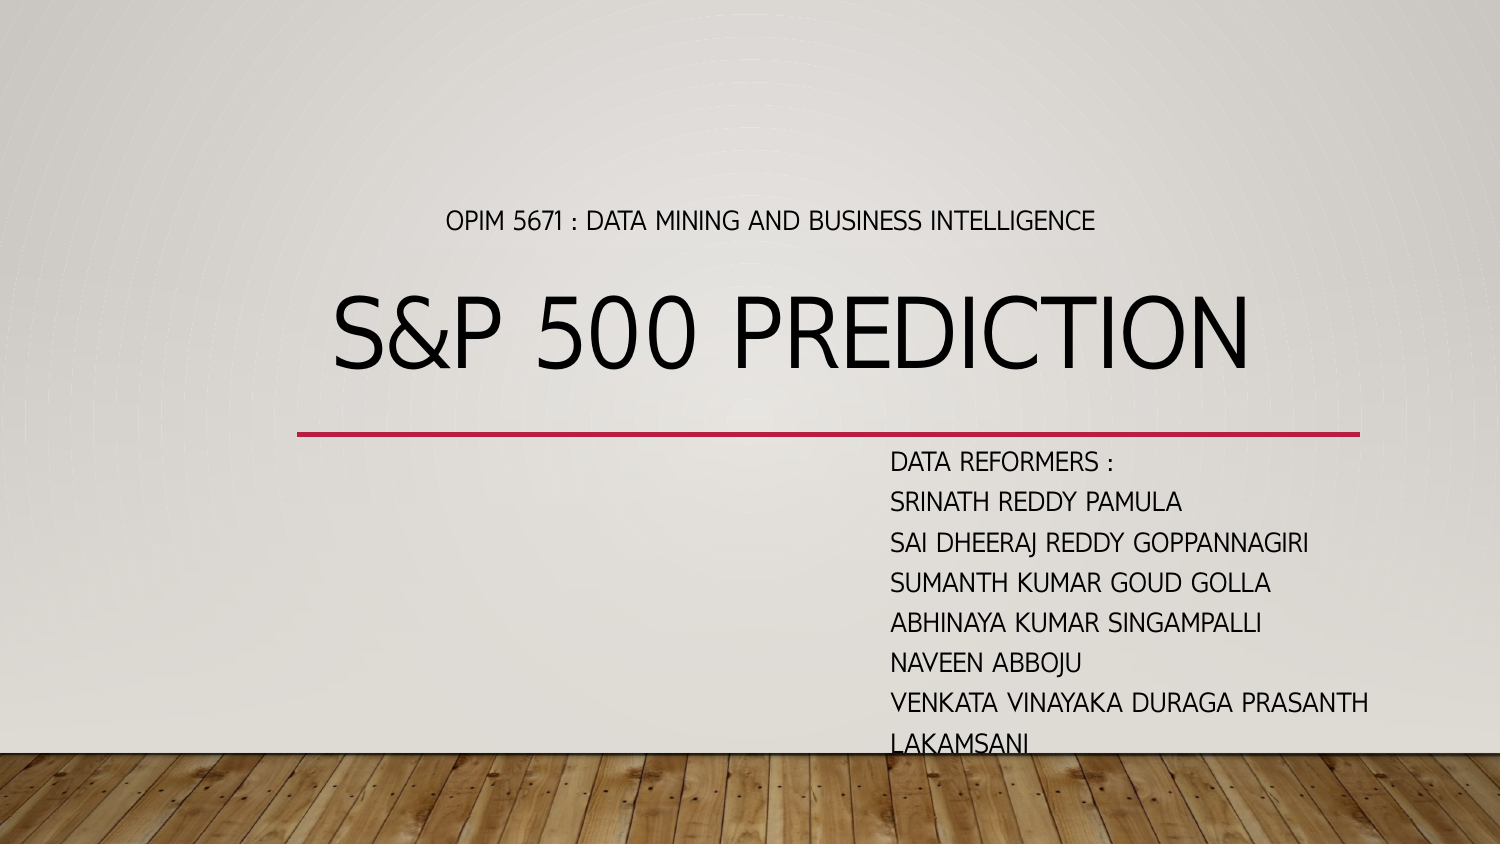

OPIM 5671 : DATA MINING AND BUSINESS INTELLIGENCE
# S&P 500 PREDICTION
DATA REFORMERS :
Srinath Reddy Pamula
Sai Dheeraj Reddy Goppannagiri
Sumanth Kumar Goud Golla
Abhinaya Kumar Singampalli
Naveen Abboju
Venkata Vinayaka Duraga Prasanth Lakamsani